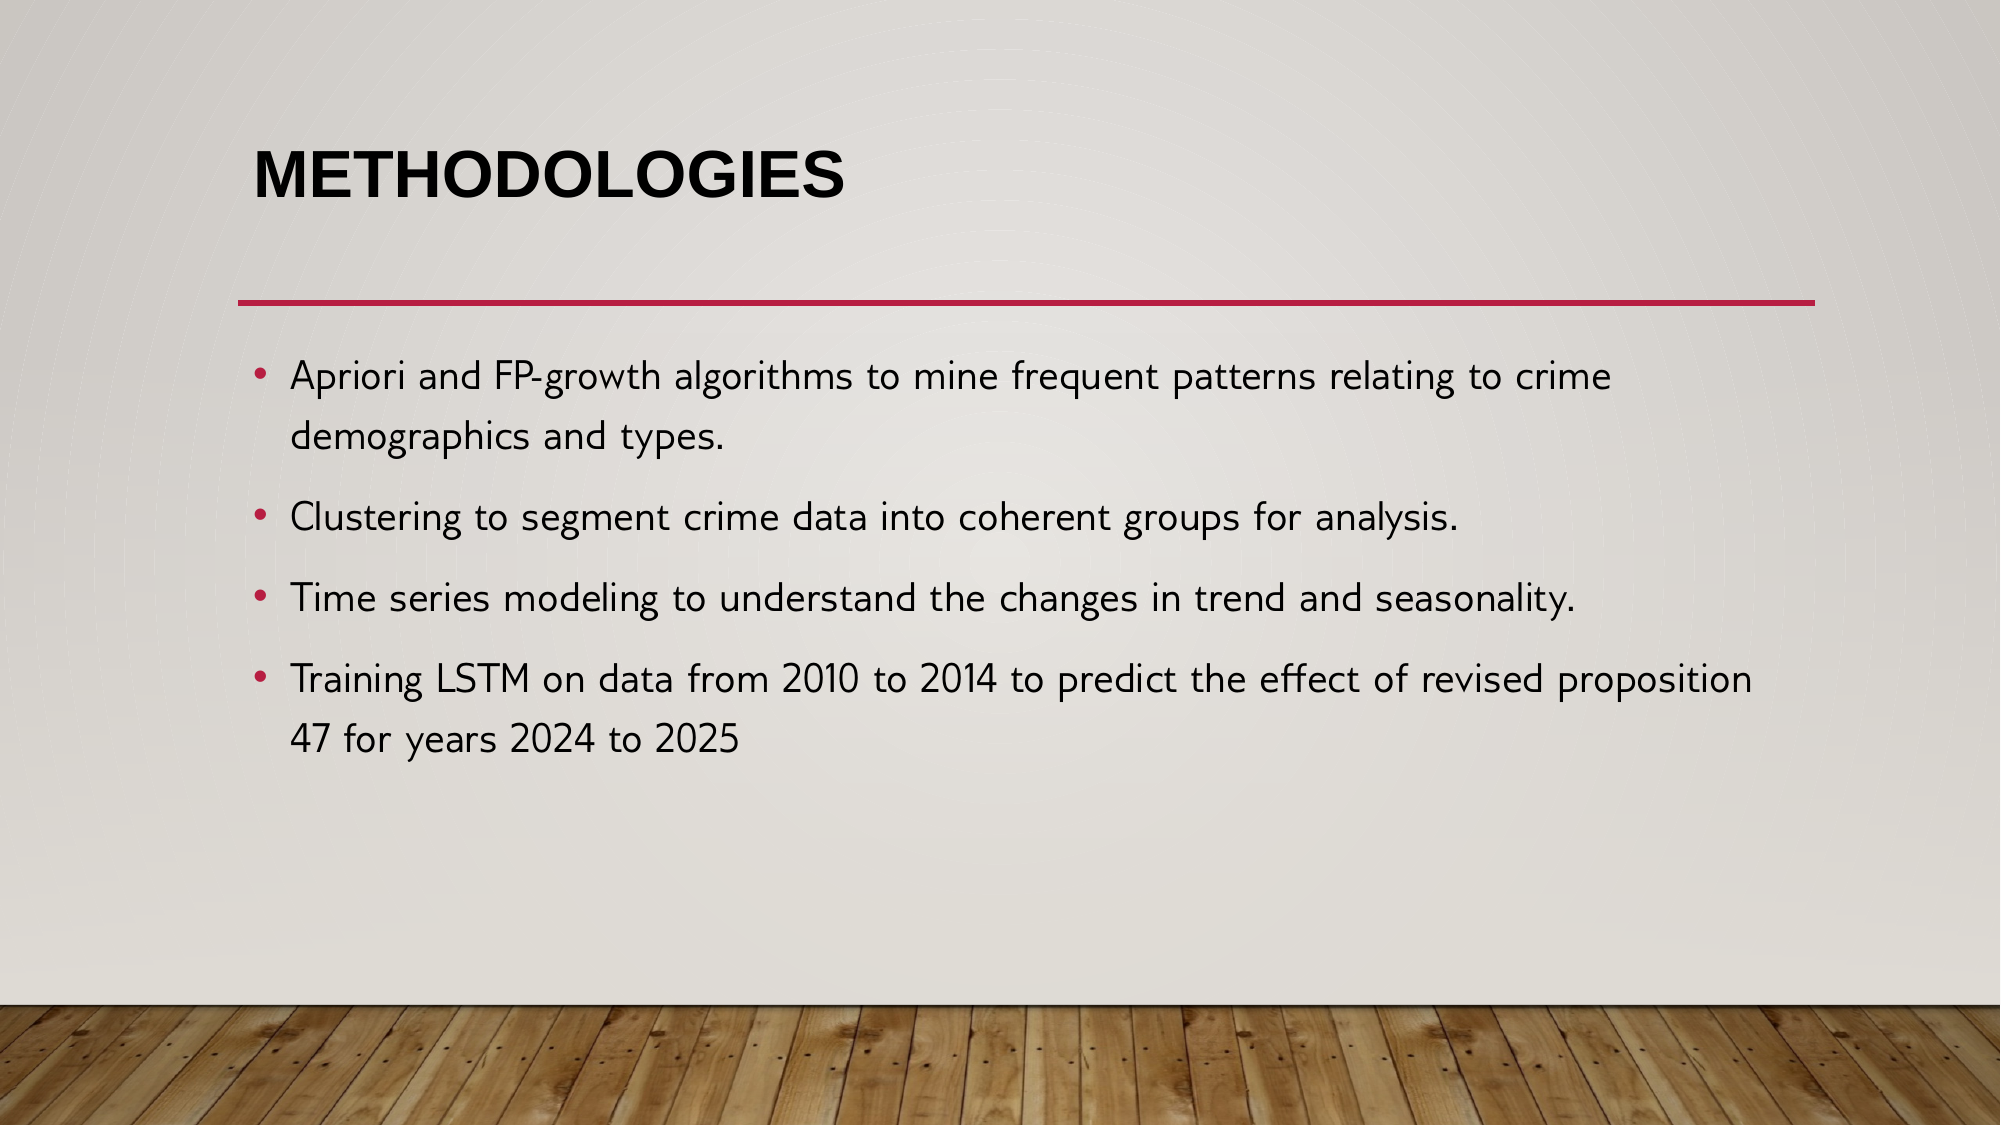

# Methodologies
Apriori and FP-growth algorithms to mine frequent patterns relating to crime demographics and types.
Clustering to segment crime data into coherent groups for analysis.
Time series modeling to understand the changes in trend and seasonality.
Training LSTM on data from 2010 to 2014 to predict the effect of revised proposition 47 for years 2024 to 2025